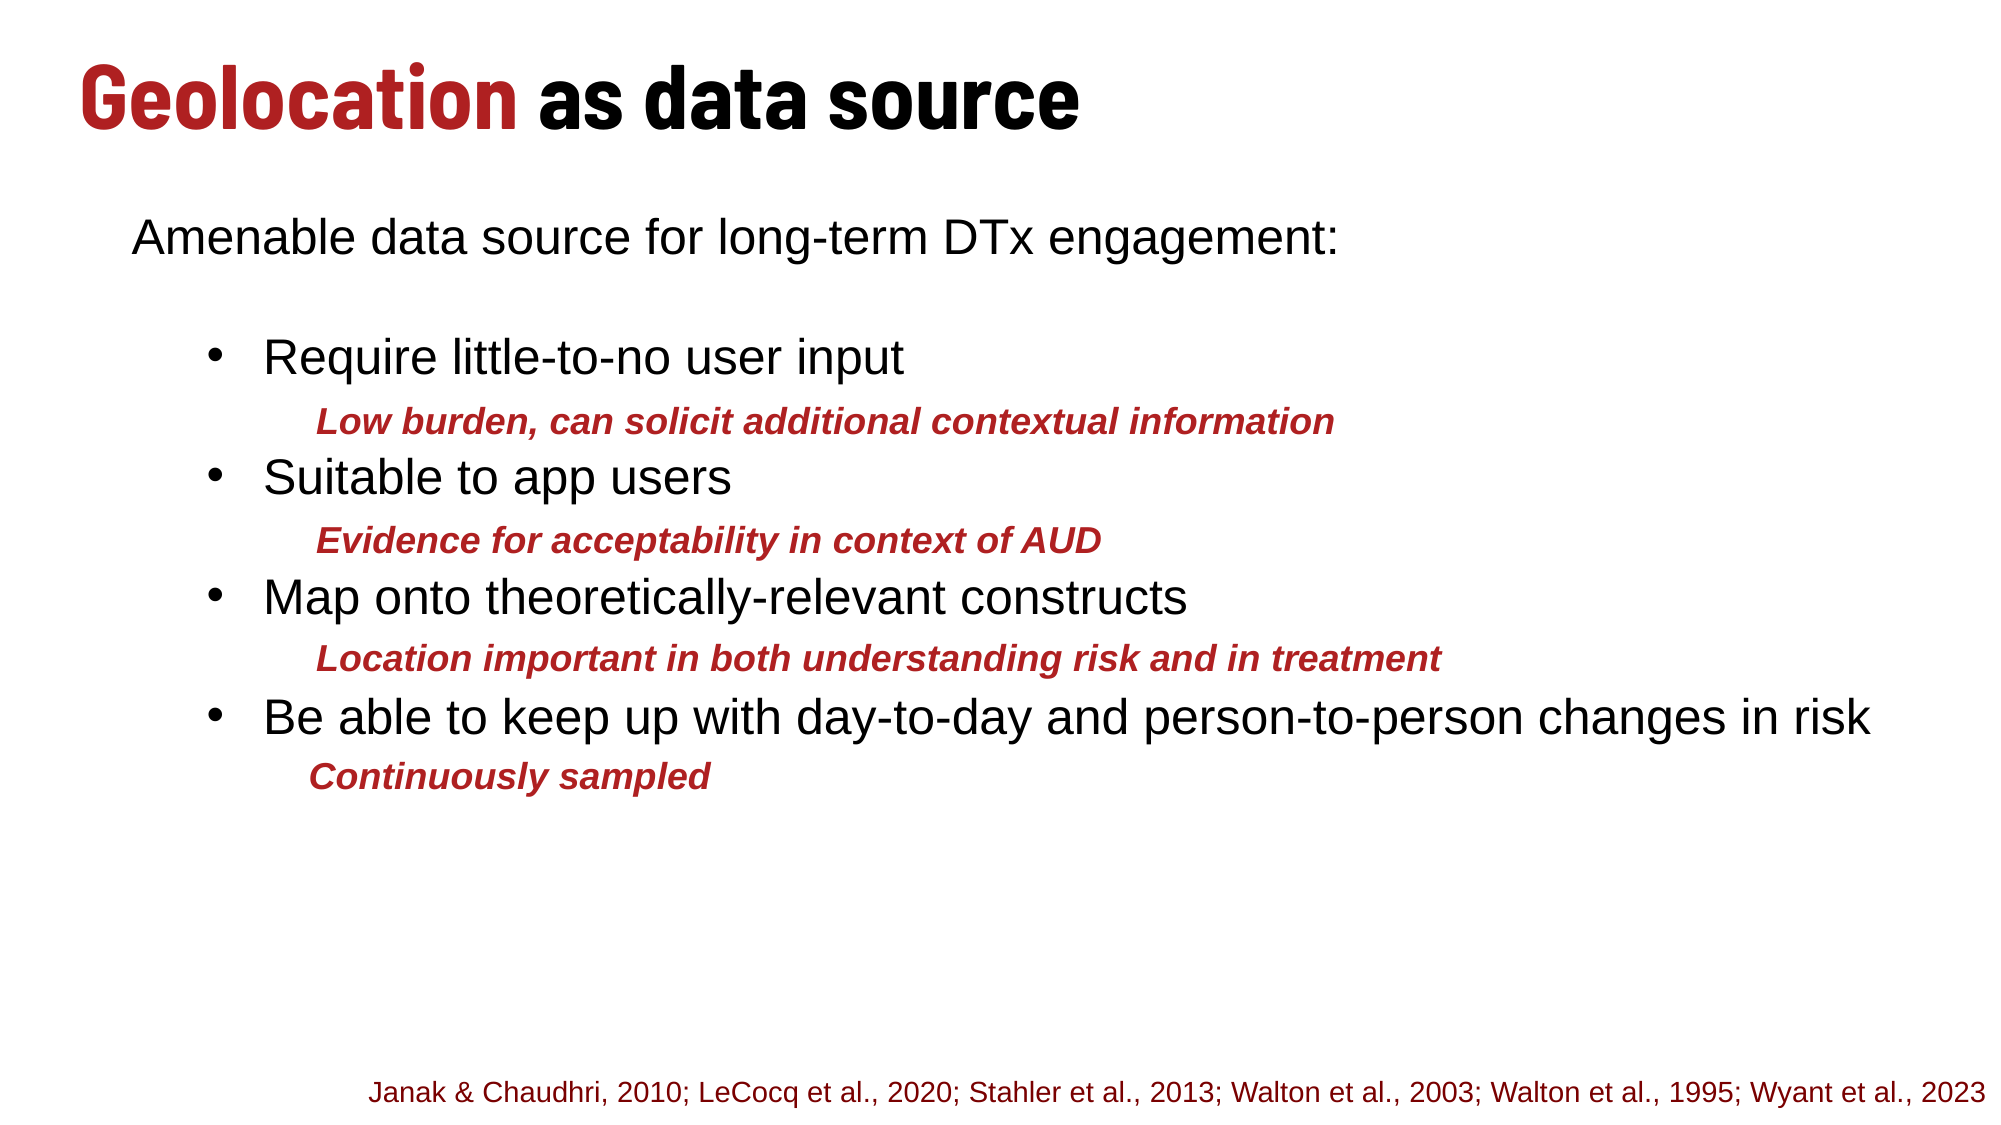

Geolocation as data source
Amenable data source for long-term DTx engagement:
Require little-to-no user input
Suitable to app users
Map onto theoretically-relevant constructs
Be able to keep up with day-to-day and person-to-person changes in risk
Low burden, can solicit additional contextual information
Evidence for acceptability in context of AUD
Location important in both understanding risk and in treatment
Continuously sampled
Janak & Chaudhri, 2010; LeCocq et al., 2020; Stahler et al., 2013; Walton et al., 2003; Walton et al., 1995; Wyant et al., 2023